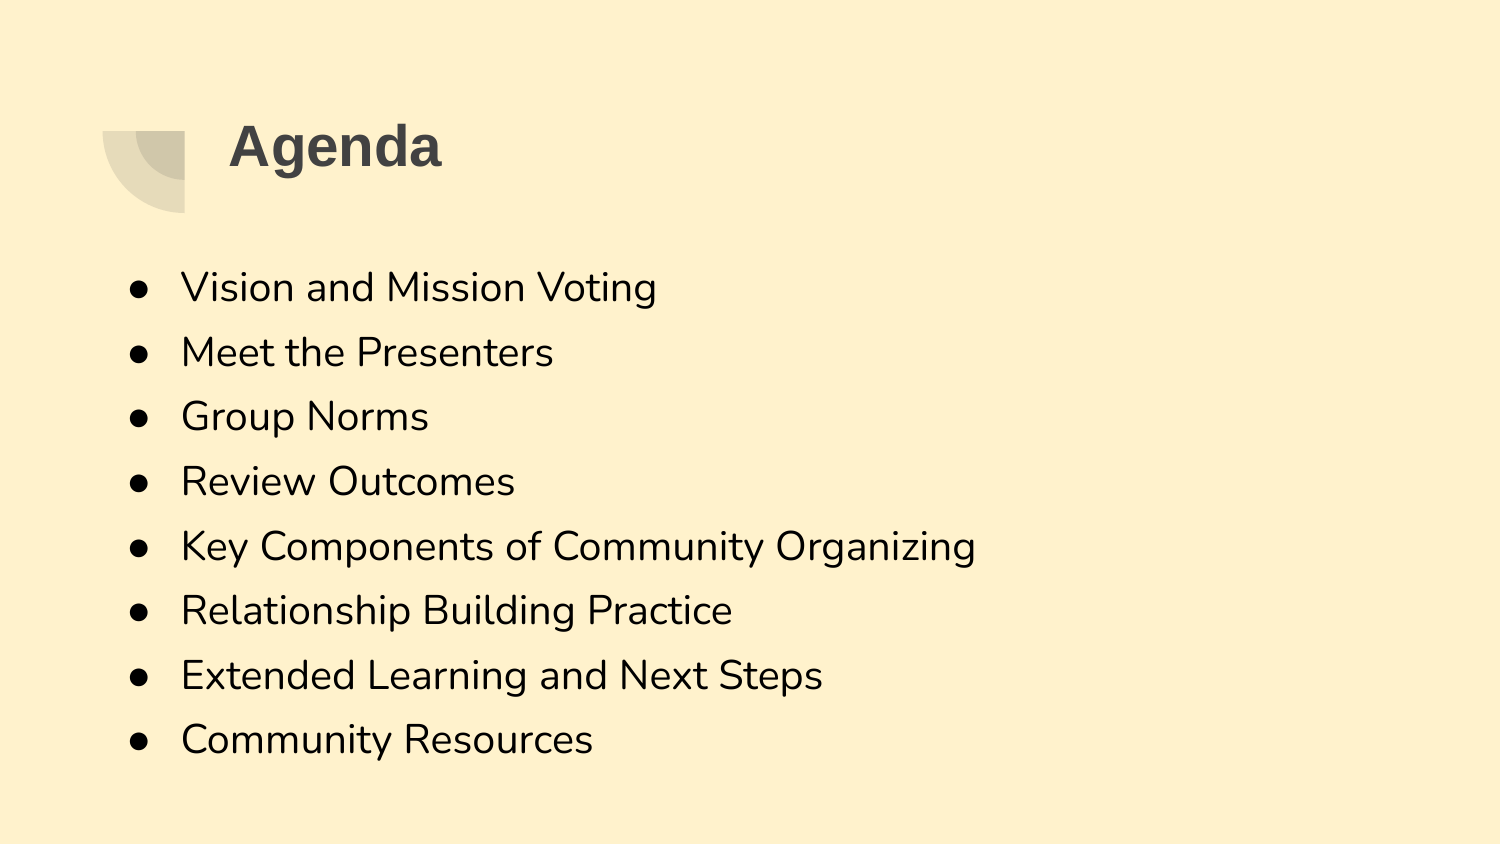

# Agenda
Vision and Mission Voting
Meet the Presenters
Group Norms
Review Outcomes
Key Components of Community Organizing
Relationship Building Practice
Extended Learning and Next Steps
Community Resources